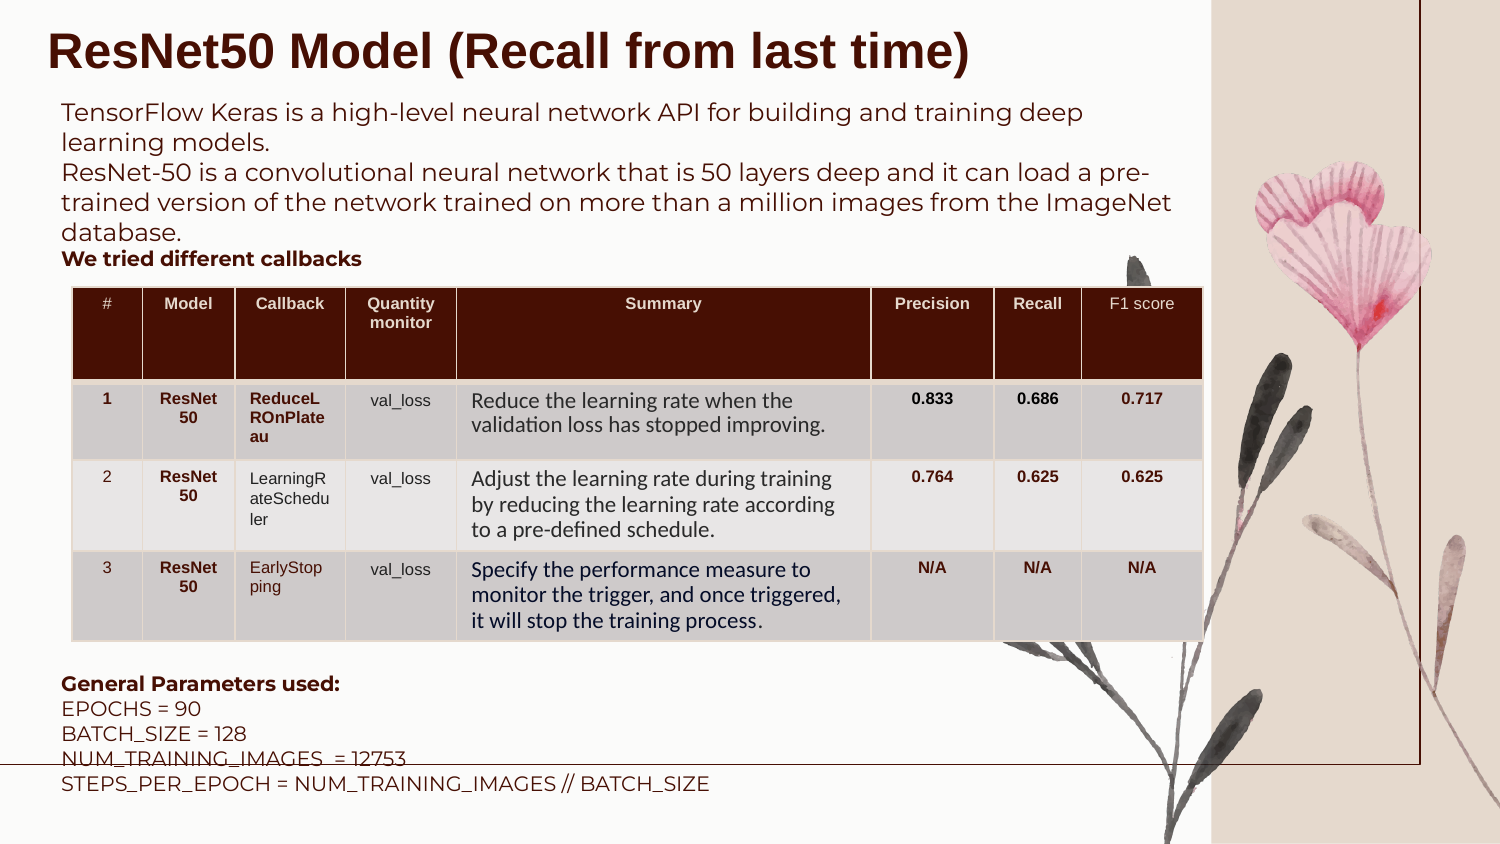

# ResNet50 Model (Recall from last time)
TensorFlow Keras is a high-level neural network API for building and training deep learning models.
ResNet-50 is a convolutional neural network that is 50 layers deep and it can load a pre-trained version of the network trained on more than a million images from the ImageNet database.
We tried different callbacks

General Parameters used:
EPOCHS = 90
BATCH_SIZE = 128
NUM_TRAINING_IMAGES  = 12753
STEPS_PER_EPOCH = NUM_TRAINING_IMAGES // BATCH_SIZE

| # | Model | Callback | Quantity monitor | Summary | Precision | Recall | F1 score |
| --- | --- | --- | --- | --- | --- | --- | --- |
| 1 | ResNet50 | ReduceLROnPlateau | val\_loss | Reduce the learning rate when the validation loss has stopped improving. | 0.833 | 0.686 | 0.717 |
| 2 | ResNet50 | LearningRateScheduler | val\_loss | Adjust the learning rate during training by reducing the learning rate according to a pre-defined schedule. | 0.764 | 0.625 | 0.625 |
| 3 | ResNet50 | EarlyStopping | val\_loss | Specify the performance measure to monitor the trigger, and once triggered, it will stop the training process. | N/A | N/A | N/A |